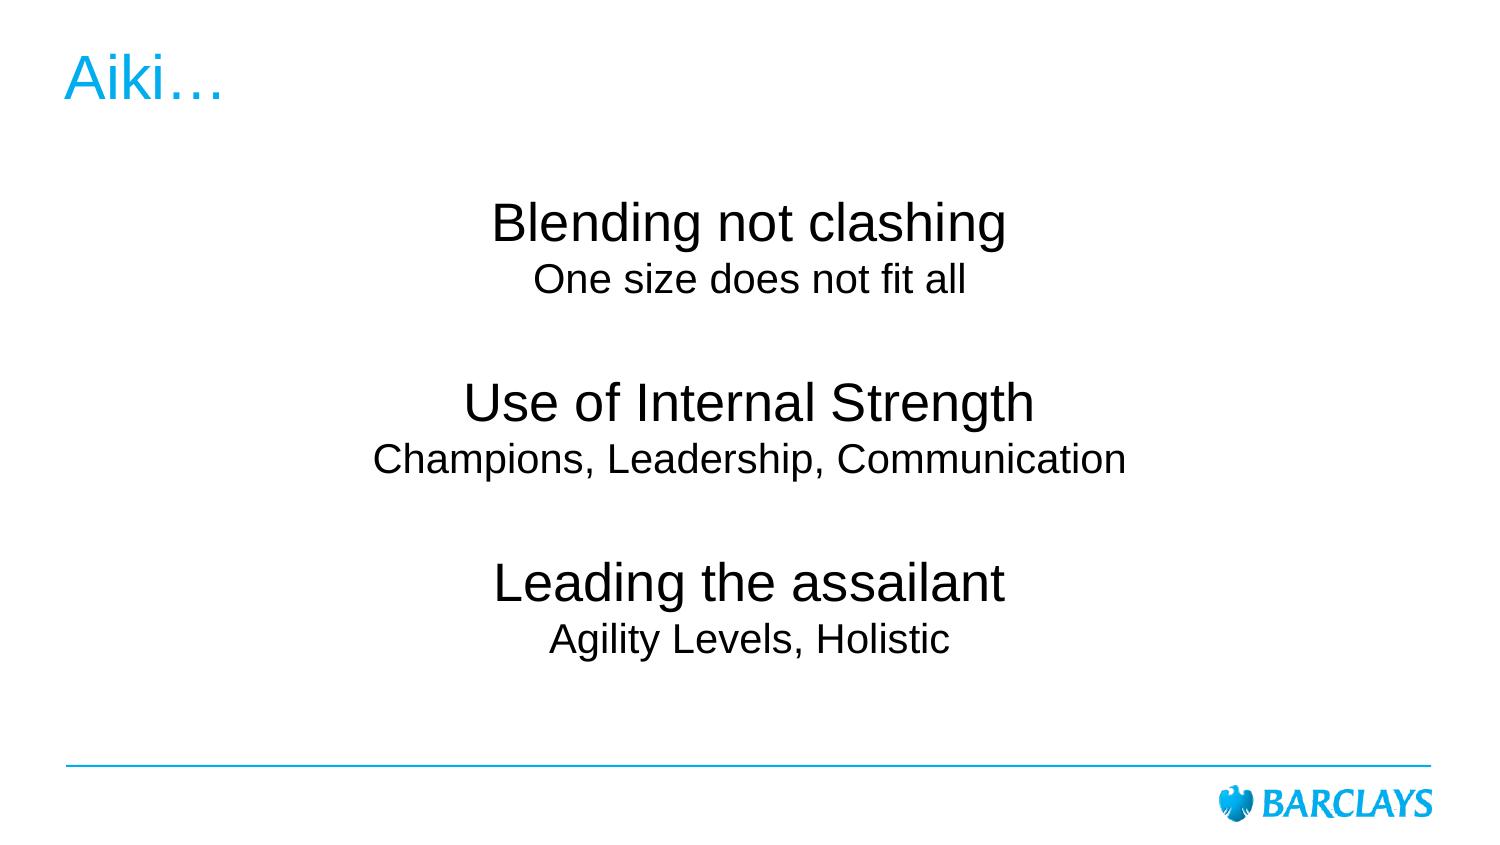

# Aiki…
Blending not clashing
One size does not fit all

Use of Internal Strength
Champions, Leadership, Communication

Leading the assailant
Agility Levels, Holistic